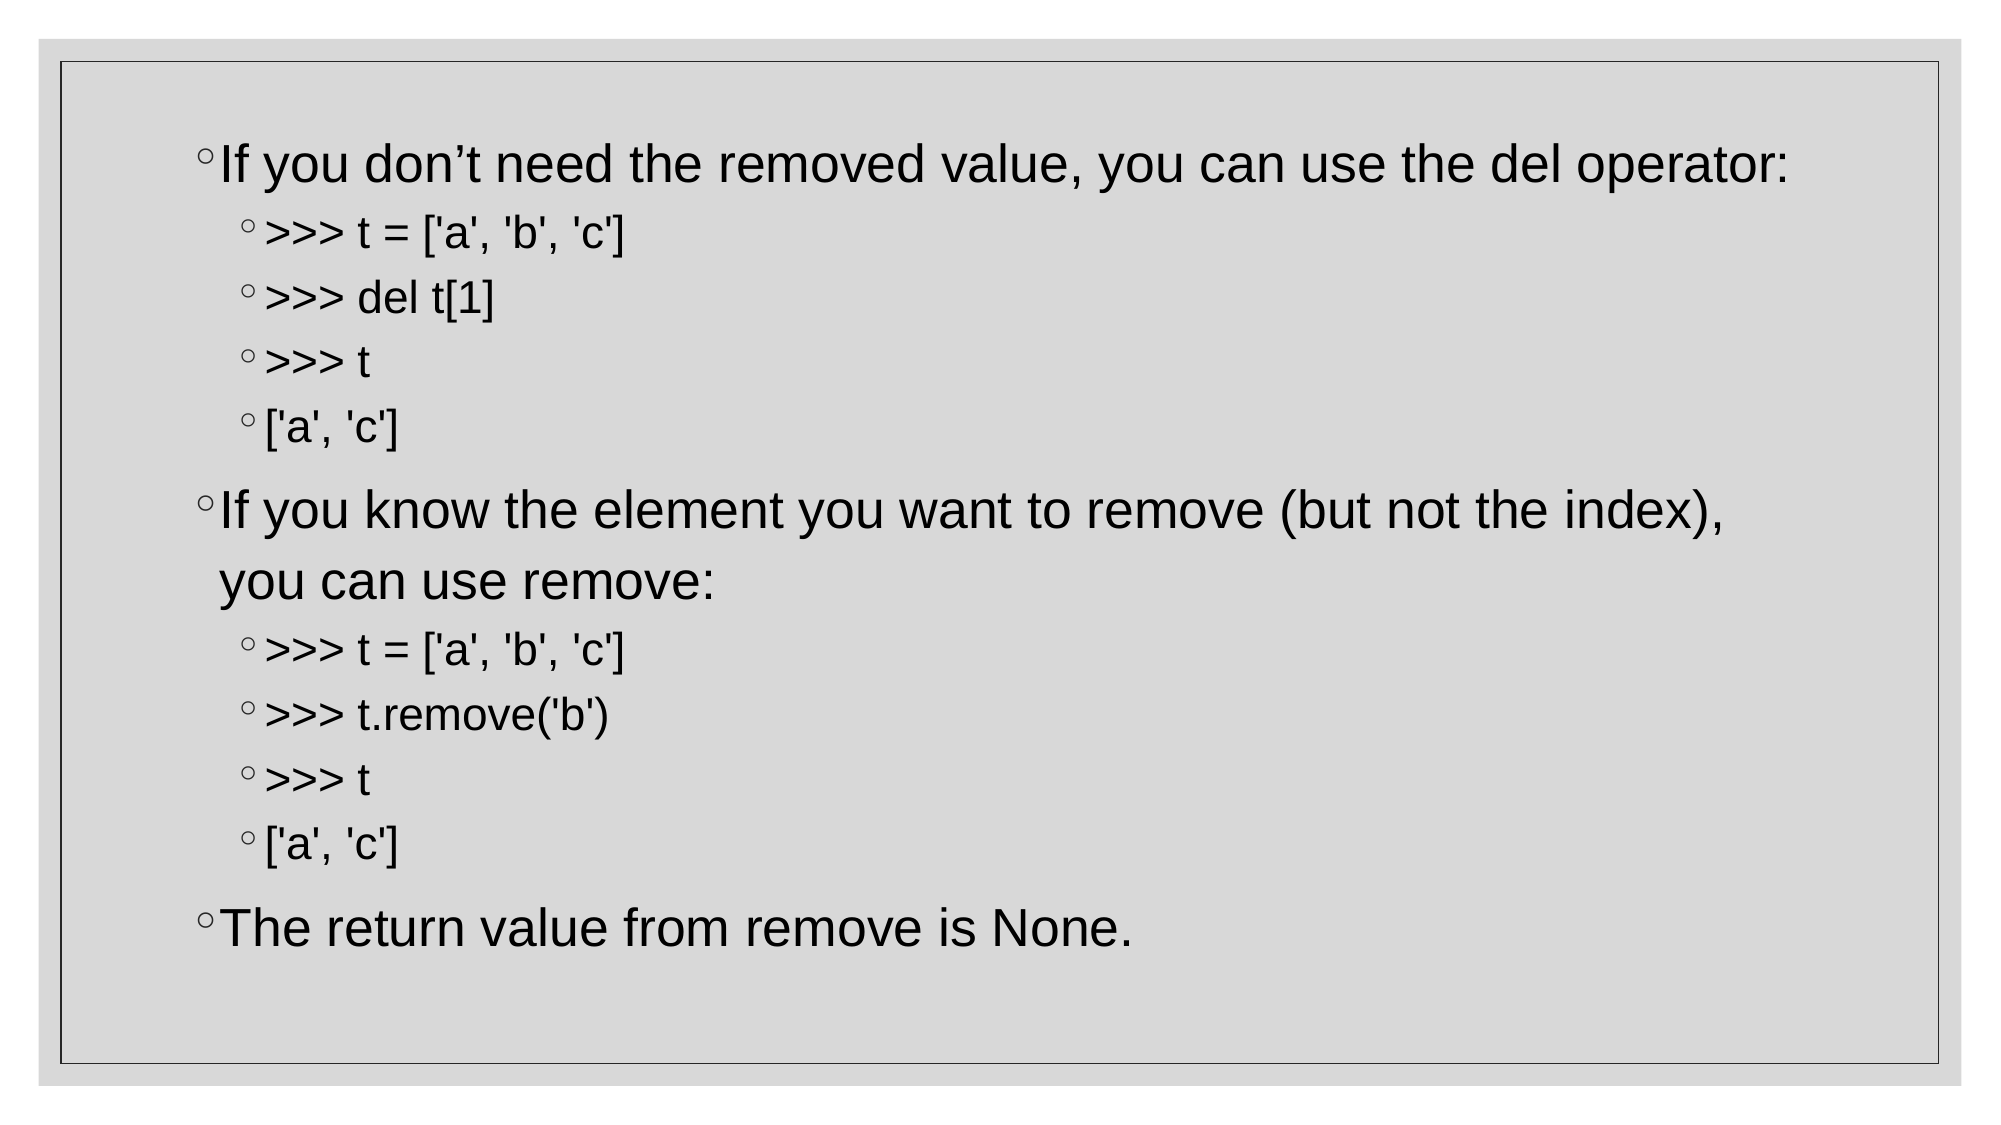

If you don’t need the removed value, you can use the del operator:
>>> t = ['a', 'b', 'c']
>>> del t[1]
>>> t
['a', 'c']
If you know the element you want to remove (but not the index), you can use remove:
>>> t = ['a', 'b', 'c']
>>> t.remove('b')
>>> t
['a', 'c']
The return value from remove is None.